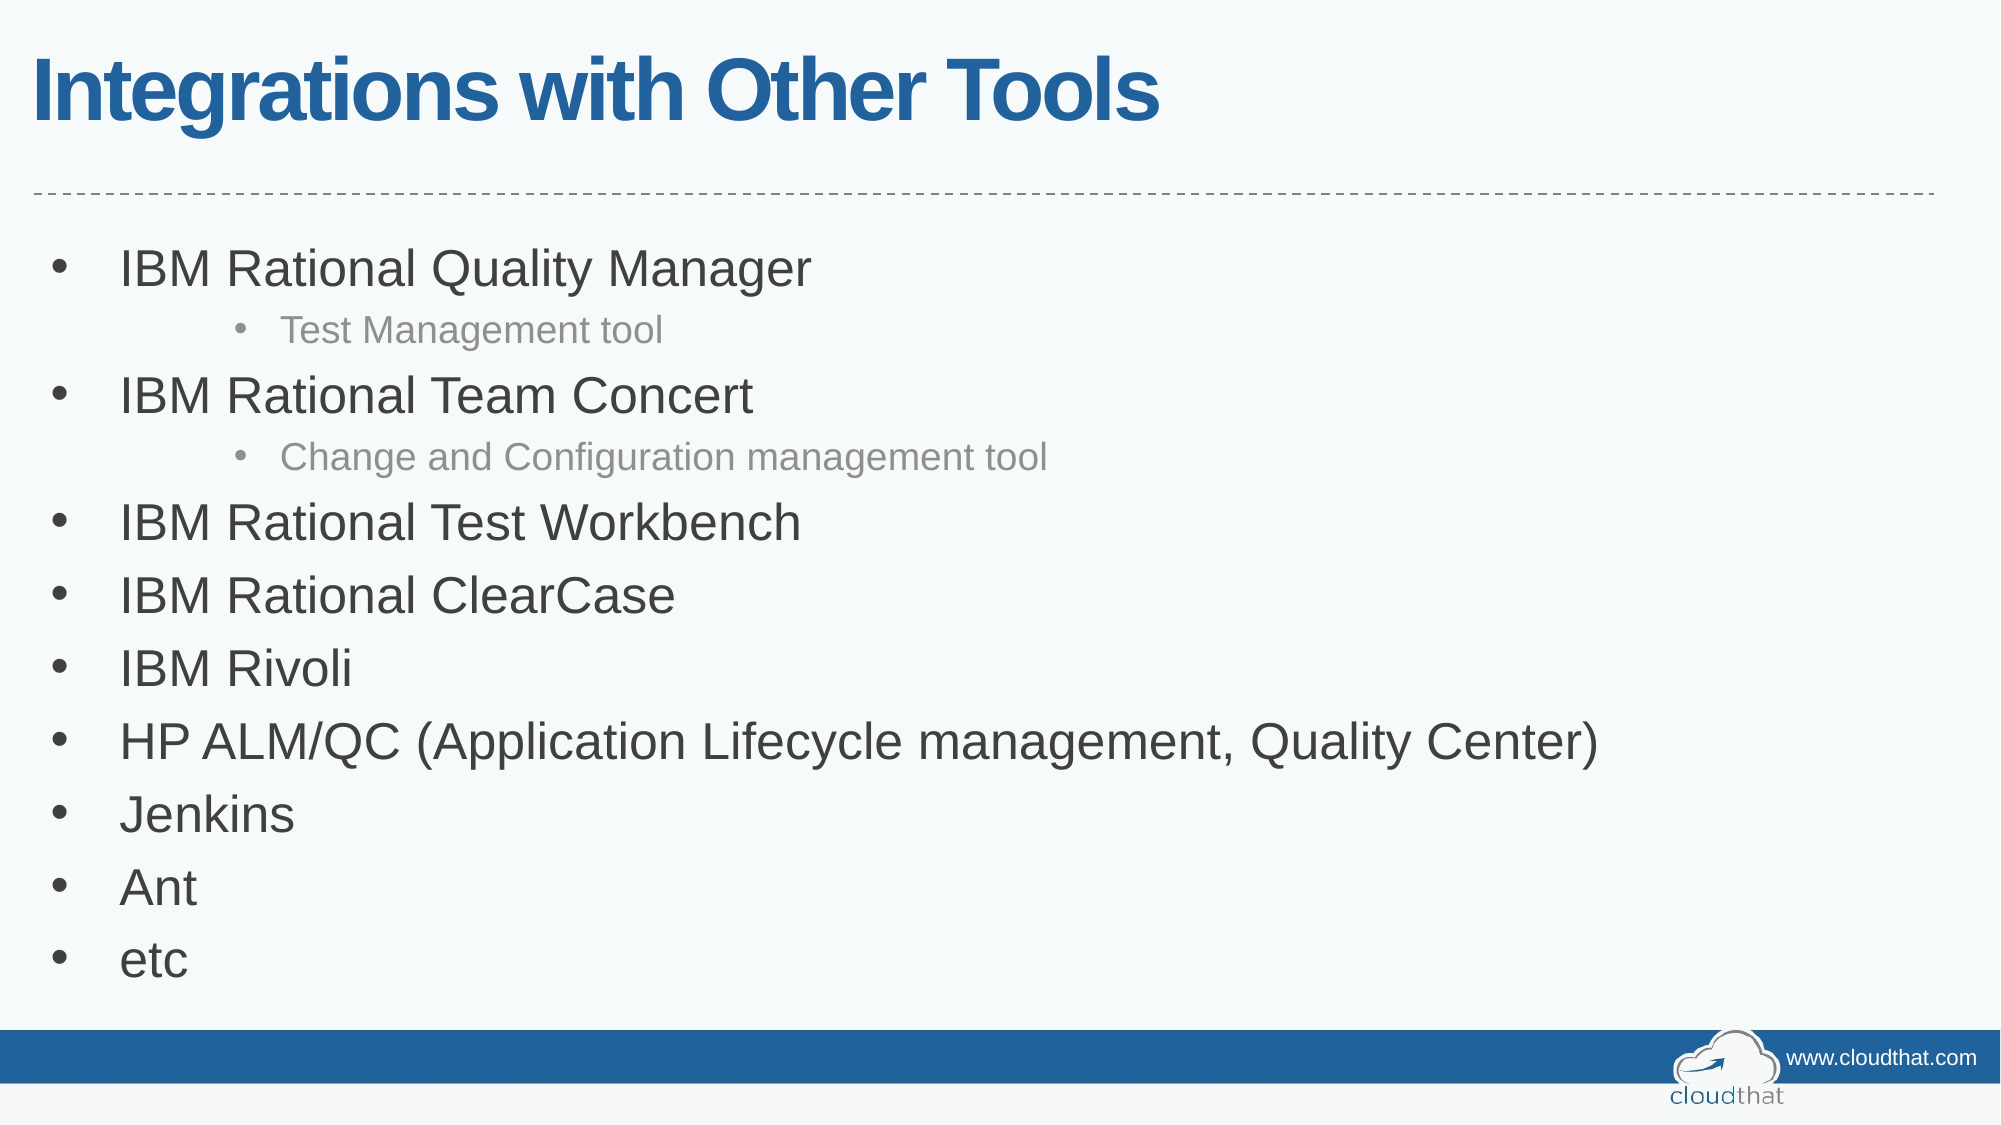

# Integrations with Other Tools
IBM Rational Quality Manager
Test Management tool
IBM Rational Team Concert
Change and Configuration management tool
IBM Rational Test Workbench
IBM Rational ClearCase
IBM Rivoli
HP ALM/QC (Application Lifecycle management, Quality Center)
Jenkins
Ant
etc